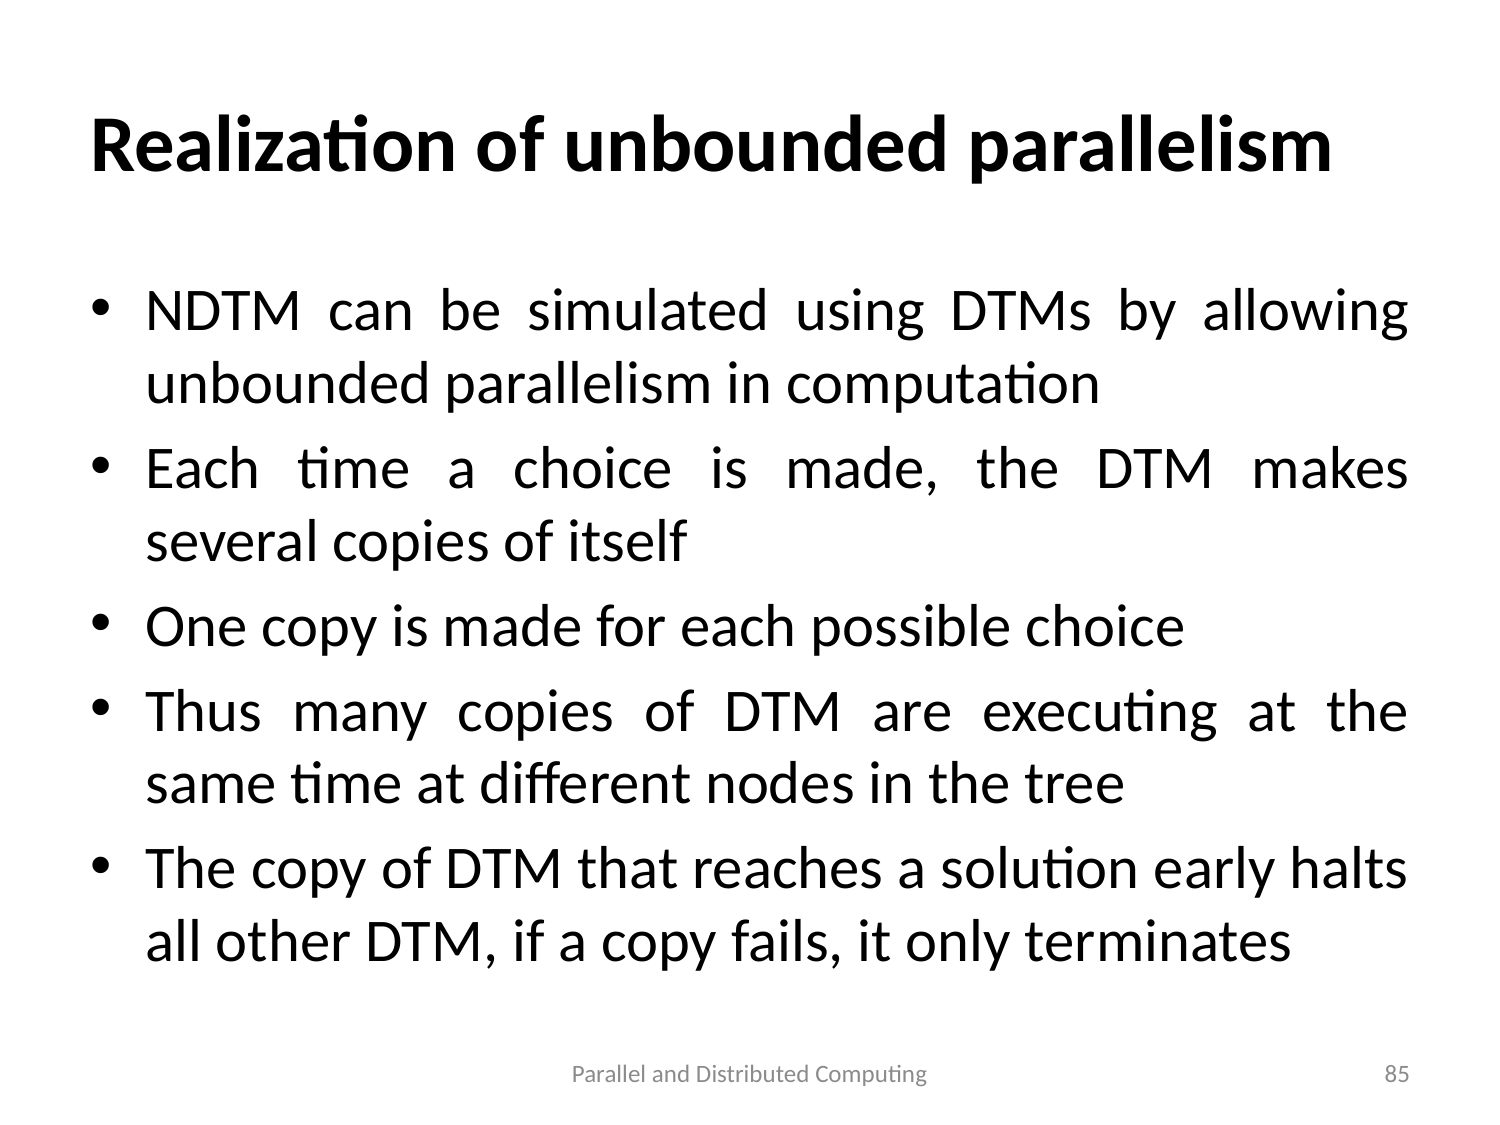

# Realization of unbounded parallelism
NDTM can be simulated using DTMs by allowing unbounded parallelism in computation
Each time a choice is made, the DTM makes several copies of itself
One copy is made for each possible choice
Thus many copies of DTM are executing at the same time at different nodes in the tree
The copy of DTM that reaches a solution early halts all other DTM, if a copy fails, it only terminates
Parallel and Distributed Computing
85